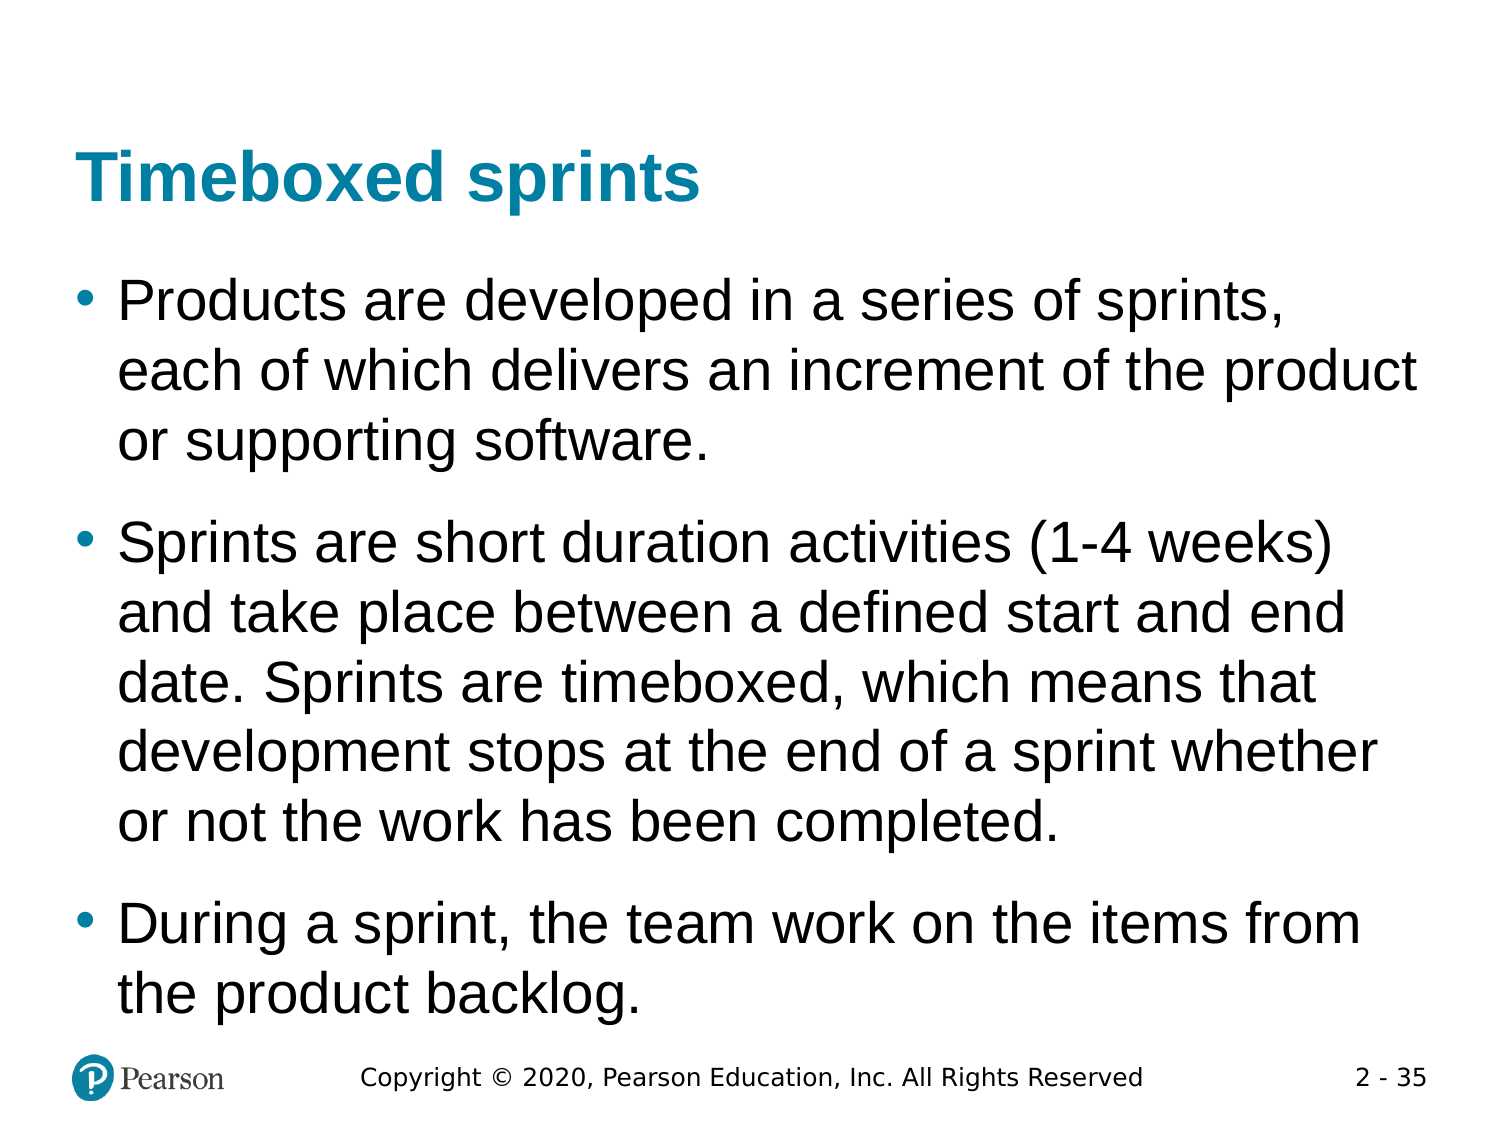

# Timeboxed sprints
Products are developed in a series of sprints, each of which delivers an increment of the product or supporting software.
Sprints are short duration activities (1-4 weeks) and take place between a defined start and end date. Sprints are timeboxed, which means that development stops at the end of a sprint whether or not the work has been completed.
During a sprint, the team work on the items from the product backlog.